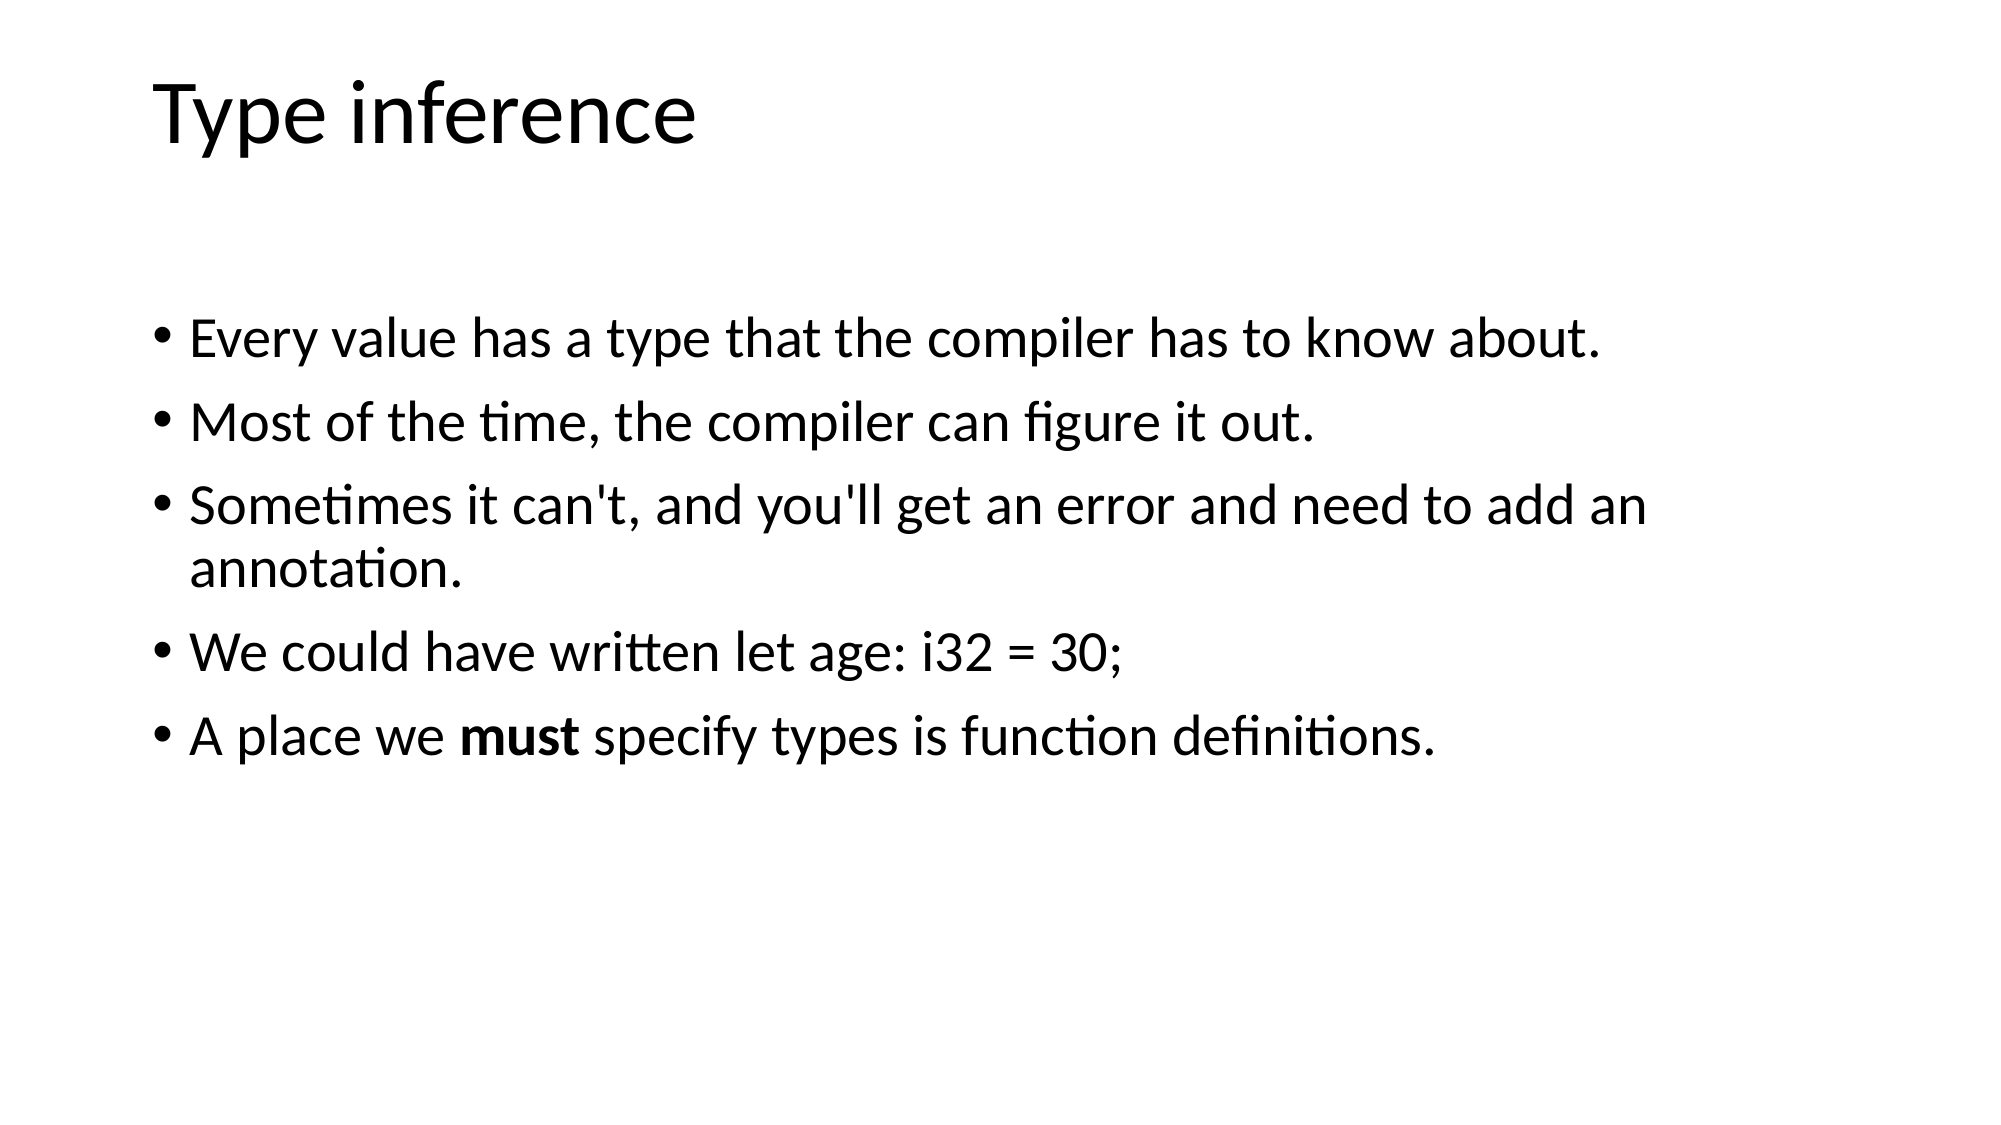

# Type inference
Every value has a type that the compiler has to know about.
Most of the time, the compiler can figure it out.
Sometimes it can't, and you'll get an error and need to add an annotation.
We could have written let age: i32 = 30;
A place we must specify types is function definitions.